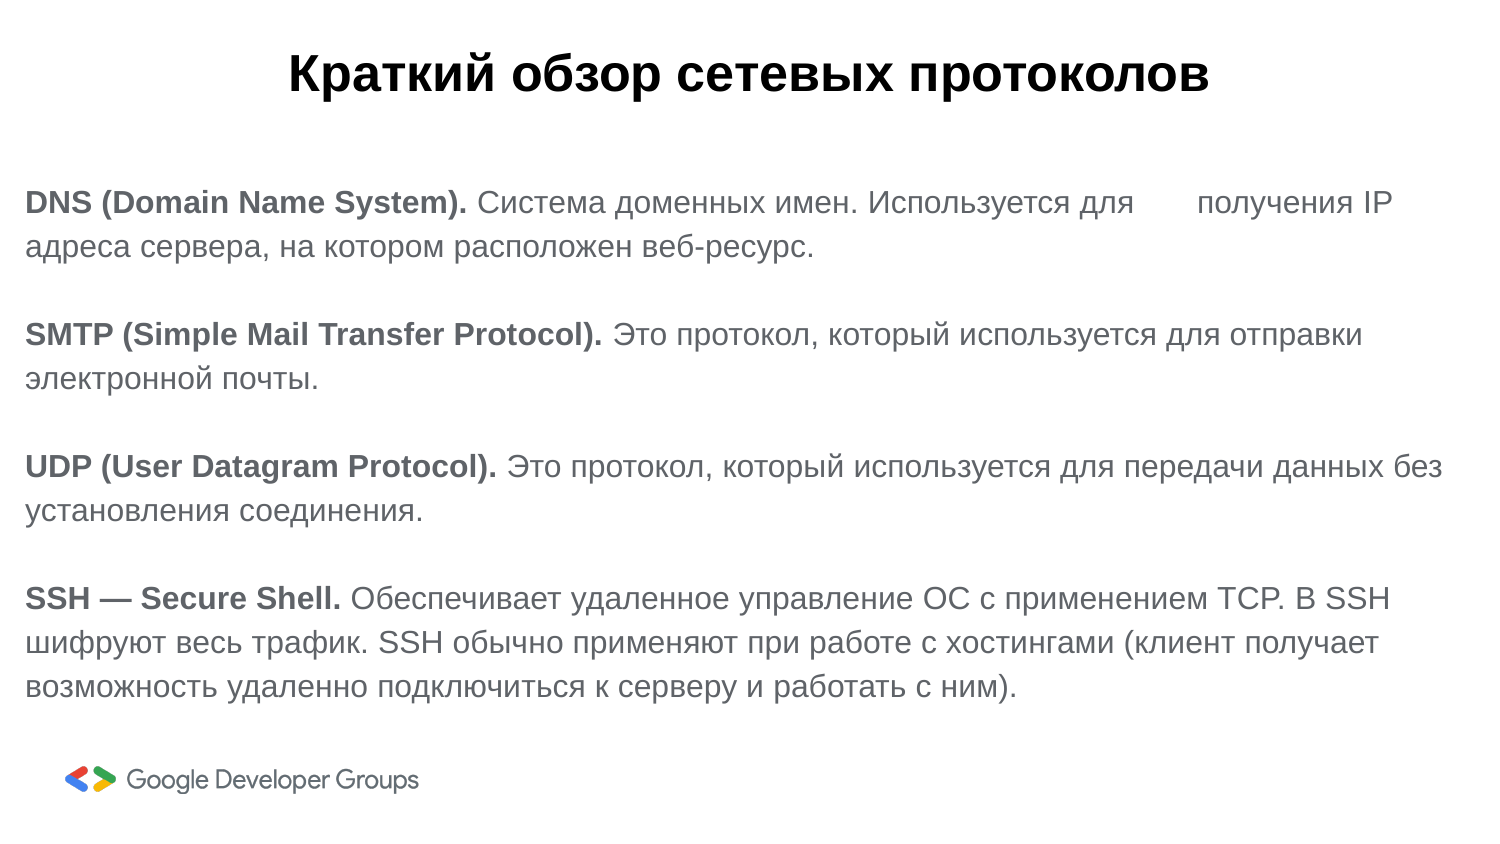

# Краткий обзор сетевых протоколов
DNS (Domain Name System). Система доменных имен. Используется для       получения IP адреса сервера, на котором расположен веб-ресурс.

SMTP (Simple Mail Transfer Protocol). Это протокол, который используется для отправки электронной почты.

UDP (User Datagram Protocol). Это протокол, который используется для передачи данных без установления соединения.

SSH — Secure Shell. Обеспечивает удаленное управление ОС с применением TCP. В SSH шифруют весь трафик. SSH обычно применяют при работе с хостингами (клиент получает возможность удаленно подключиться к серверу и работать с ним).